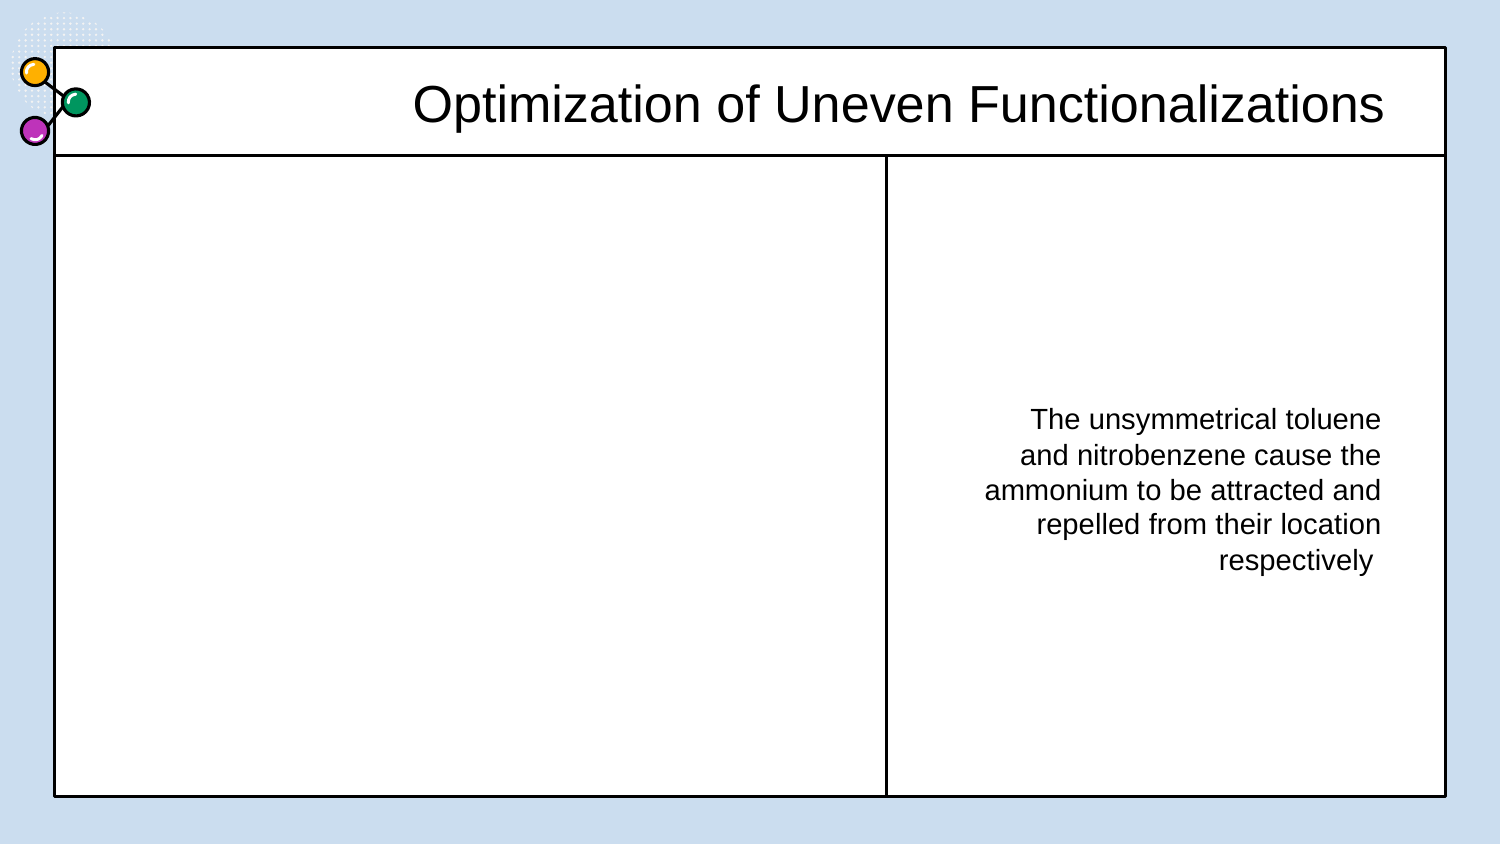

# Optimization of Uneven Functionalizations

The unsymmetrical toluene and nitrobenzene cause the ammonium to be attracted and repelled from their location respectively